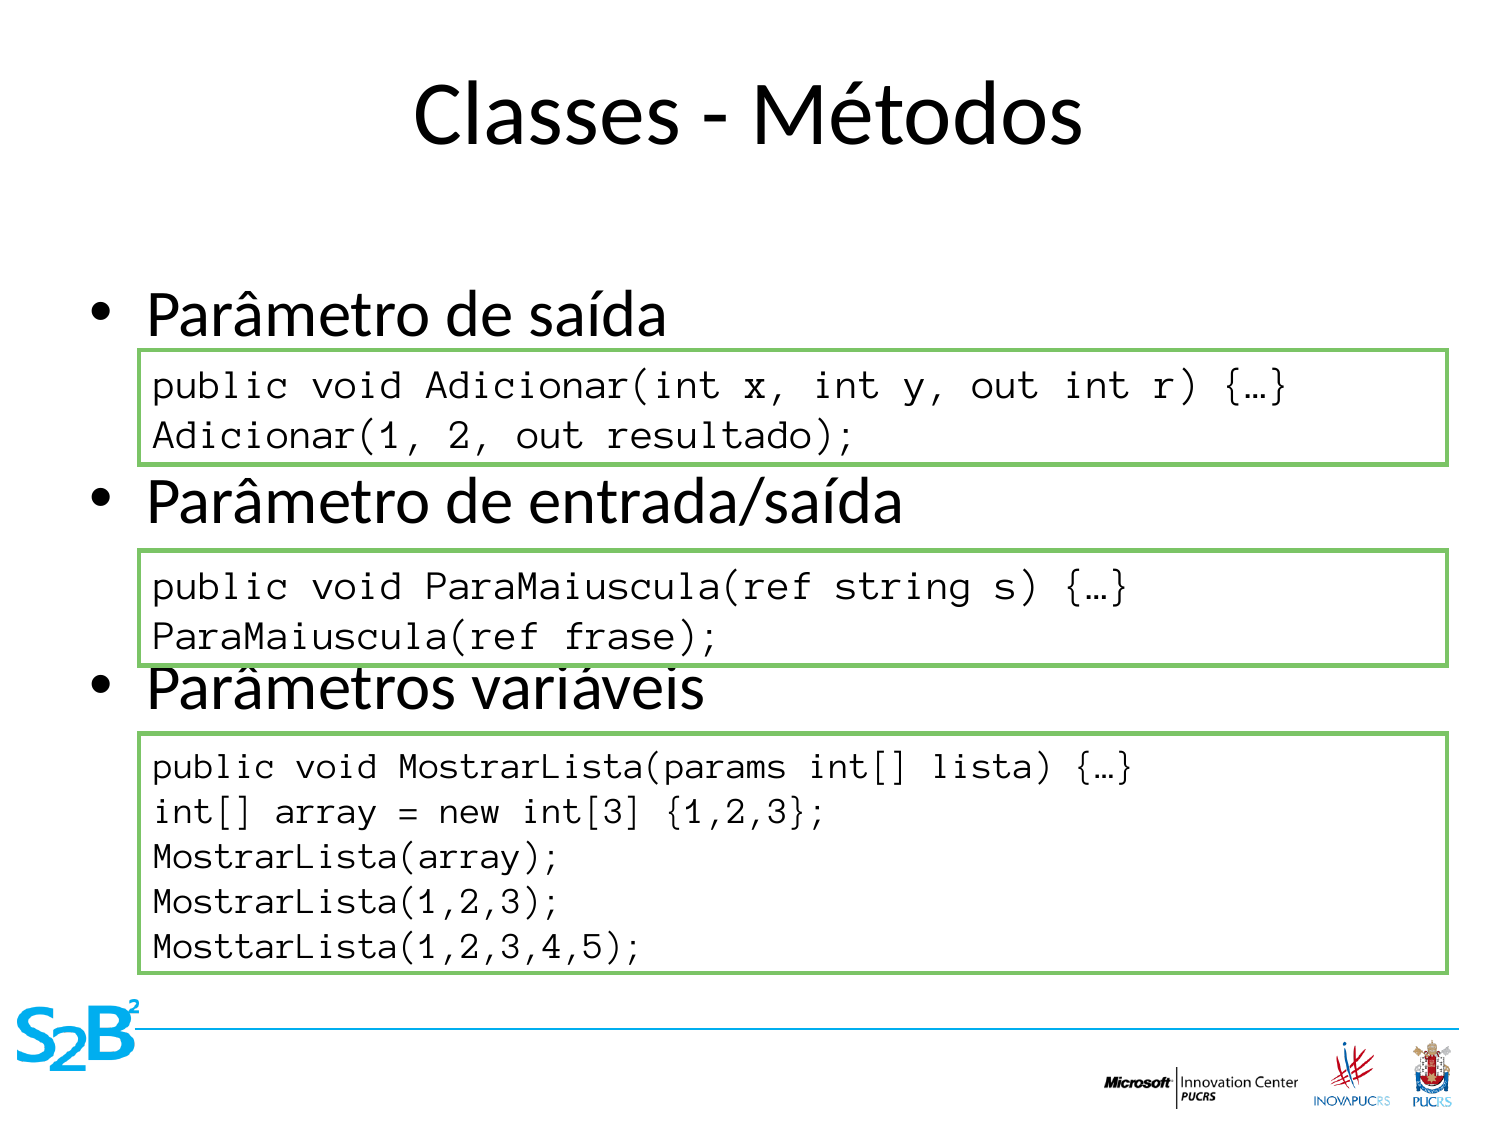

# Classes - Métodos
Parâmetro de saída

Parâmetro de entrada/saída

Parâmetros variáveis
public void Adicionar(int x, int y, out int r) {…}
Adicionar(1, 2, out resultado);
public void ParaMaiuscula(ref string s) {…}
ParaMaiuscula(ref frase);
public void MostrarLista(params int[] lista) {…}
int[] array = new int[3] {1,2,3};
MostrarLista(array);
MostrarLista(1,2,3);
MosttarLista(1,2,3,4,5);